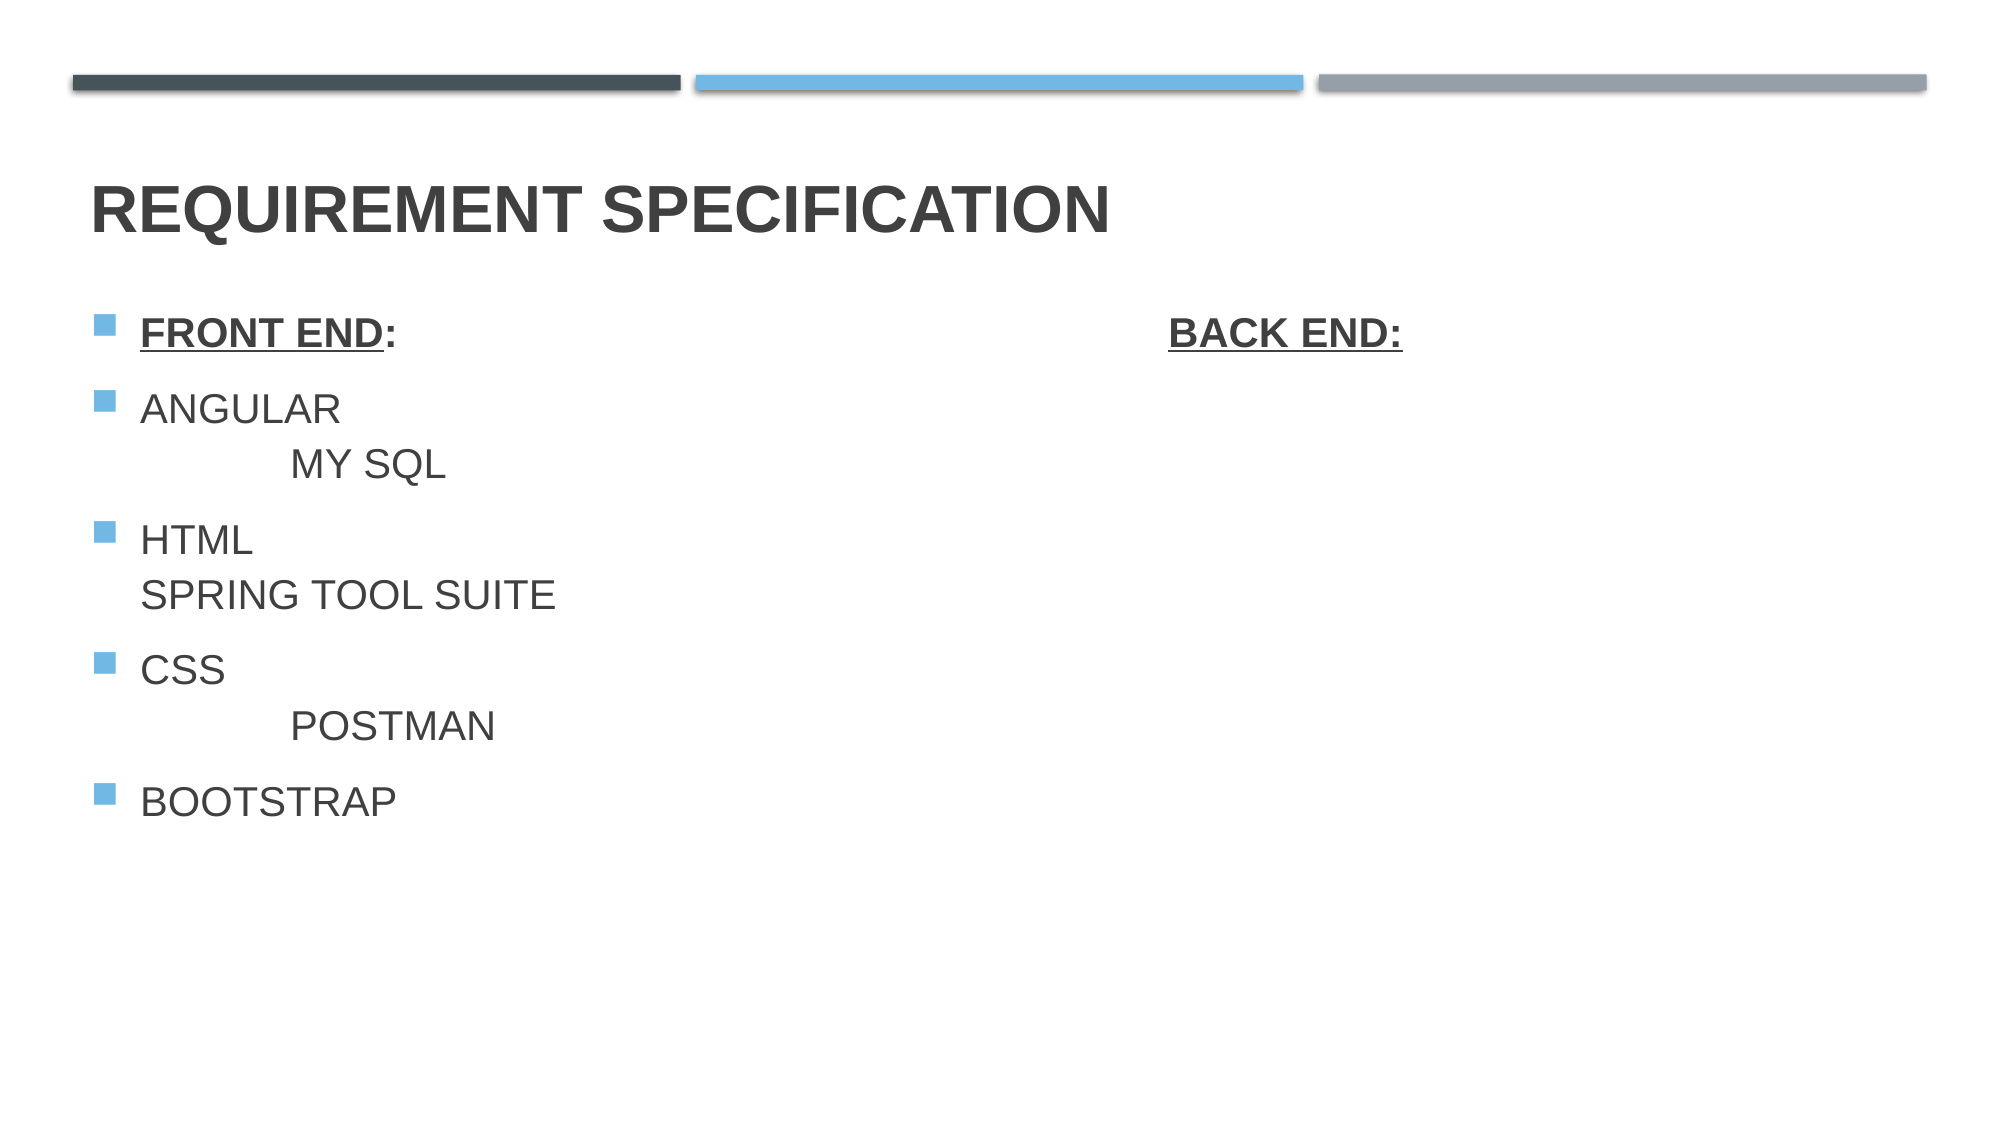

# REQUIREMENT SPECIFICATION
FRONT END:                                                                   BACK END:
ANGULAR											MY SQL
HTML											SPRING TOOL SUITE
CSS												POSTMAN
BOOTSTRAP